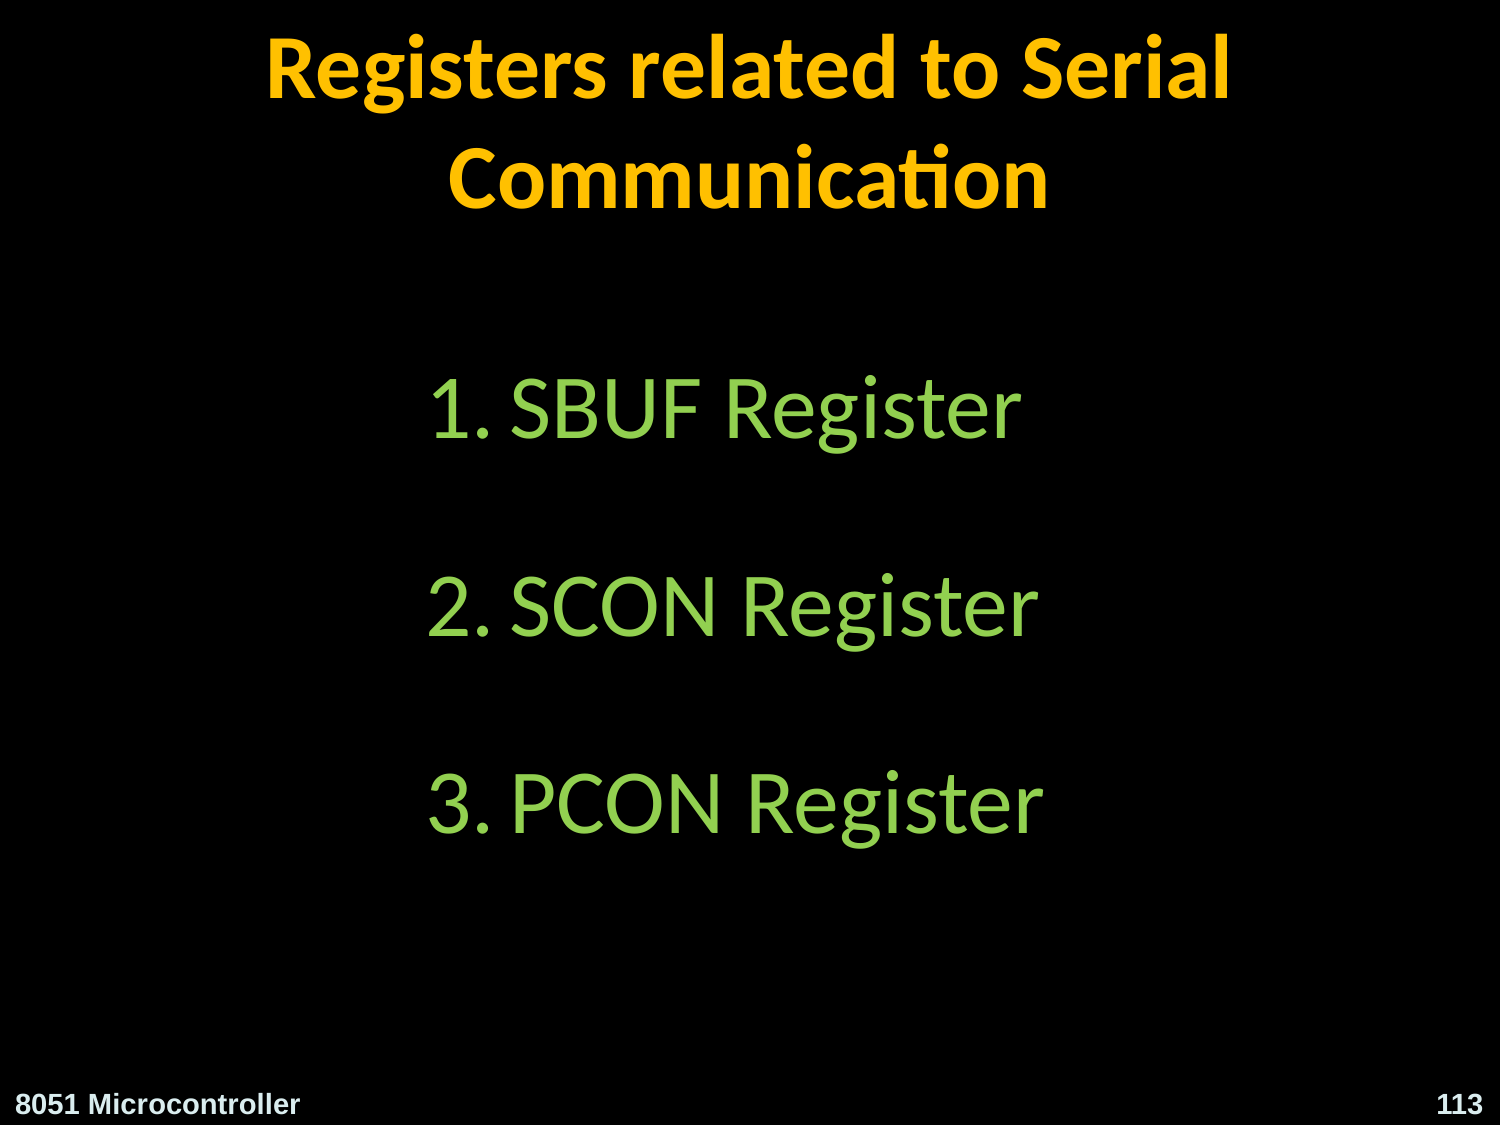

# Registers related to Serial Communication
SBUF Register
SCON Register
PCON Register
8051 Microcontroller
Suresh.P.Nair , HOD - ECE , RCET
113